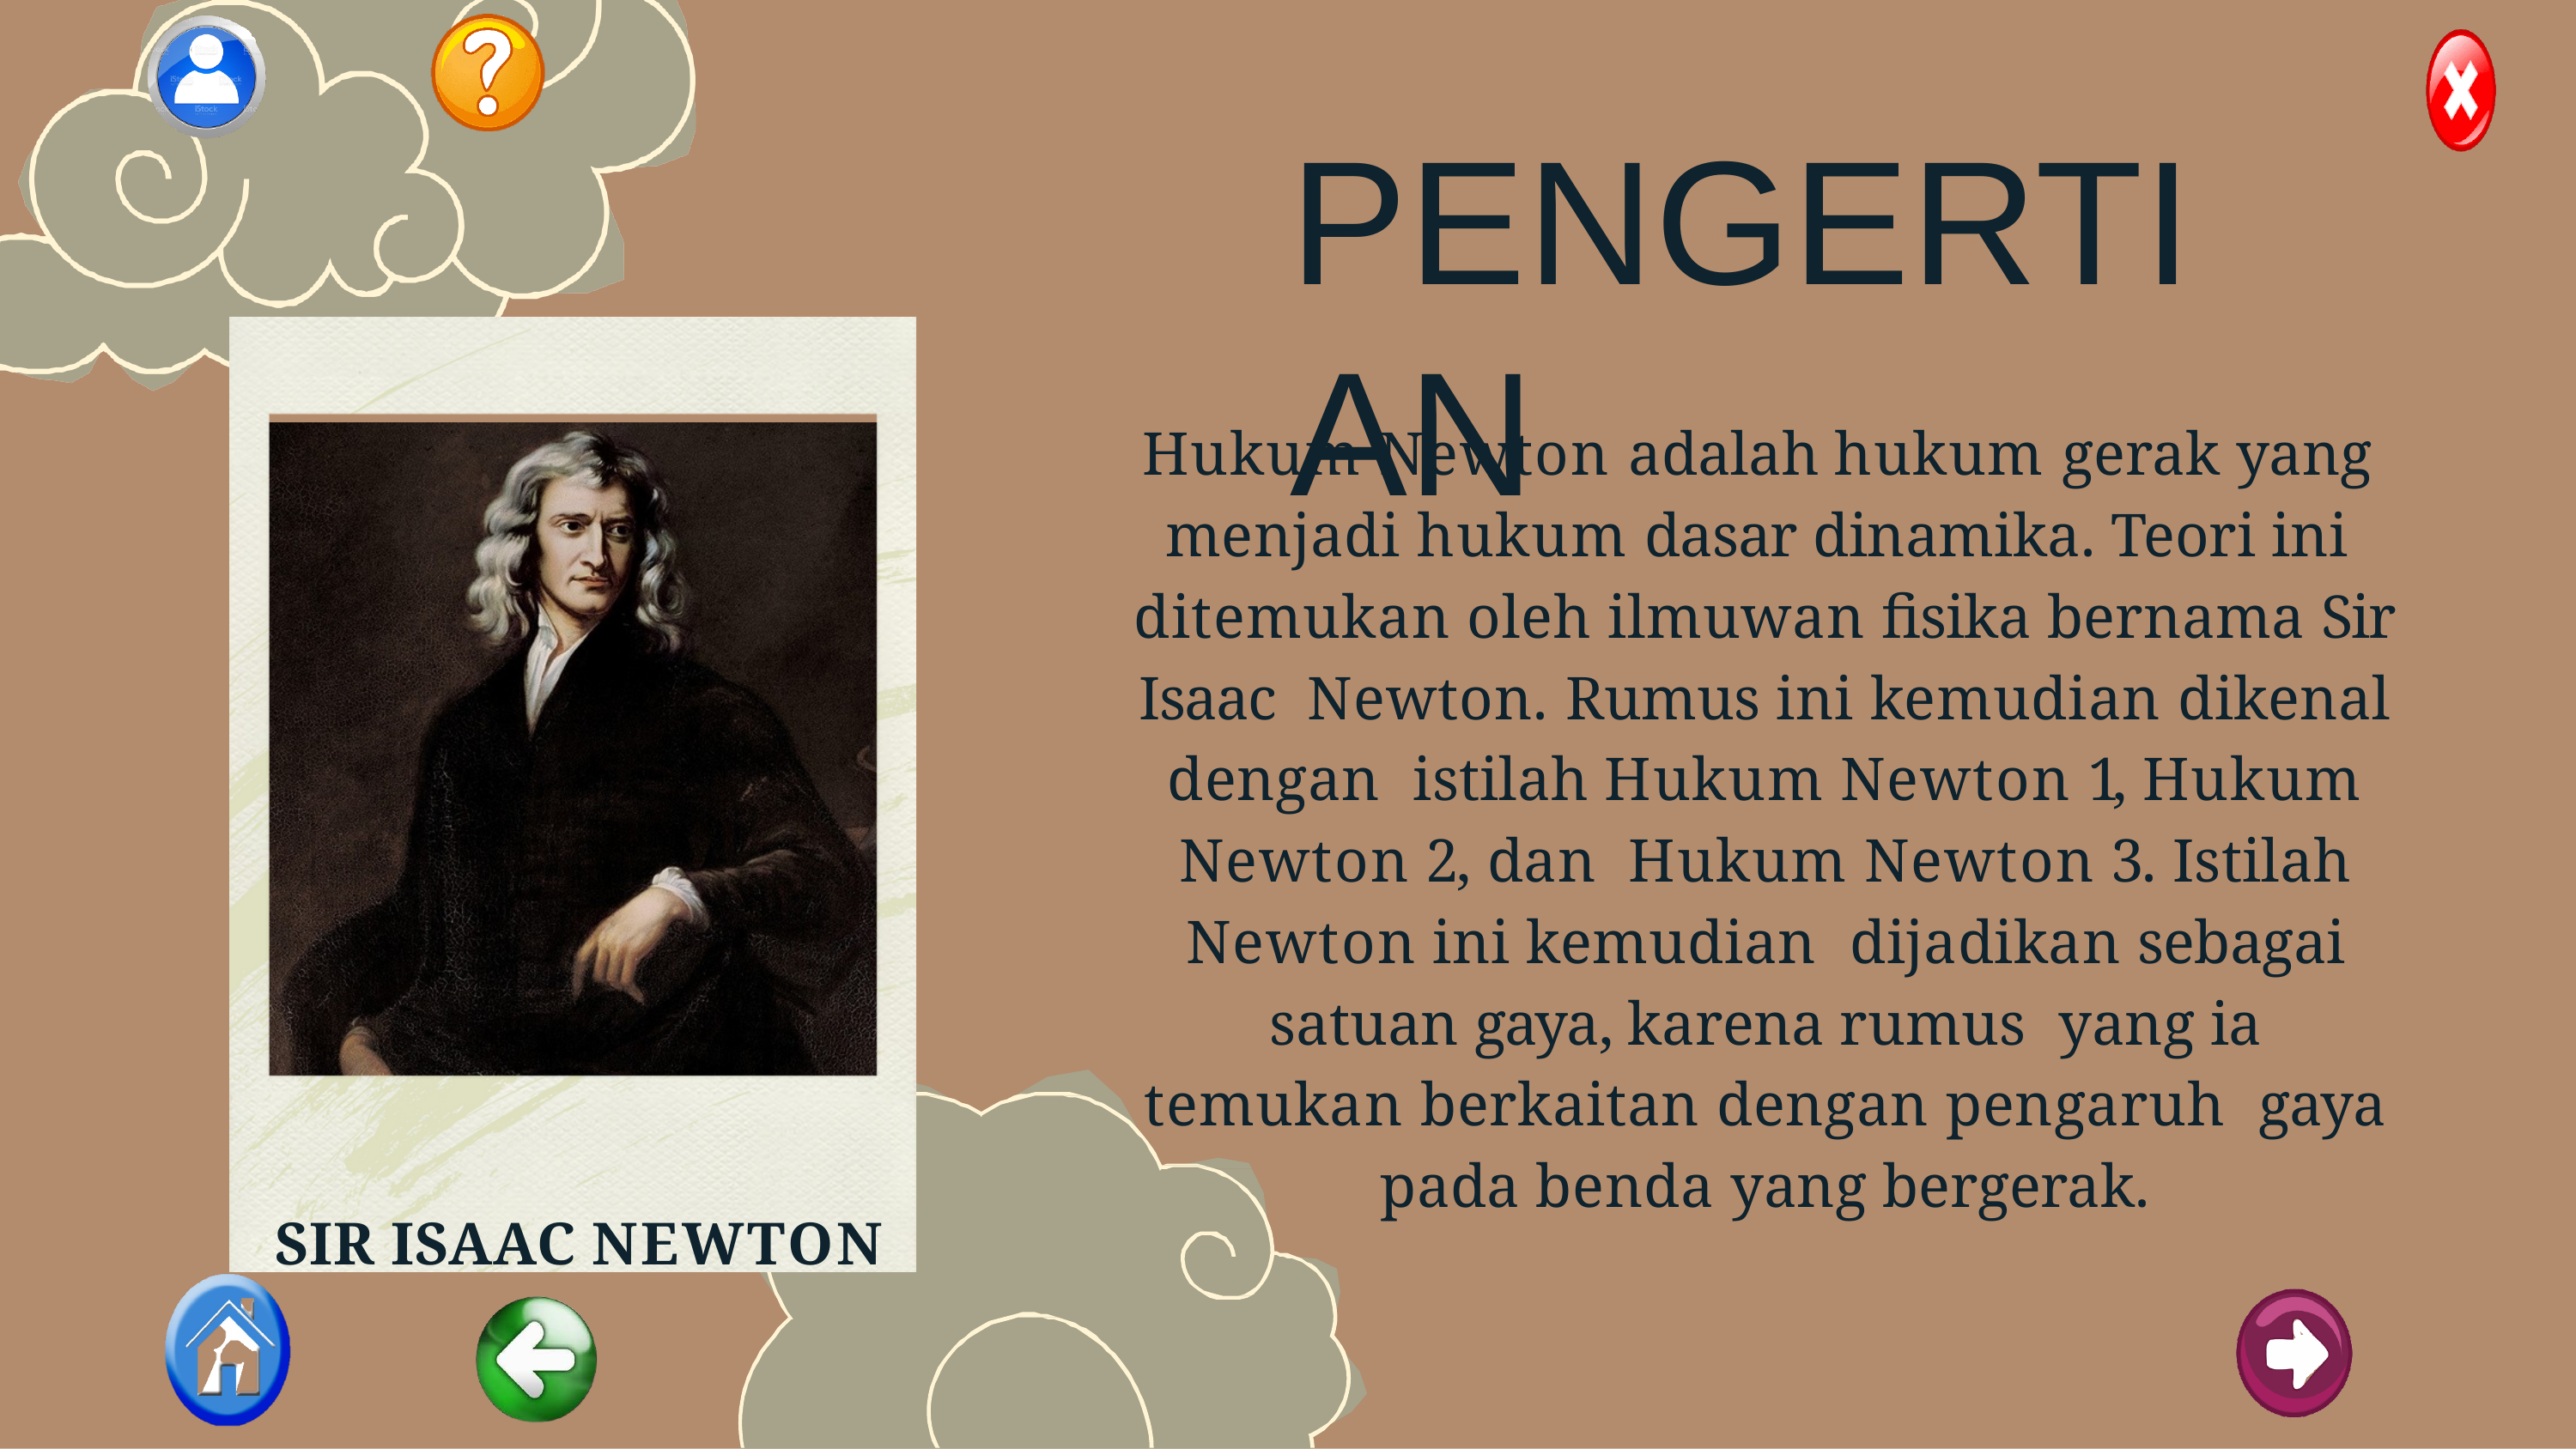

# PENGERTIAN

Hukum Newton adalah hukum gerak yang  menjadi hukum dasar dinamika. Teori ini  ditemukan oleh ilmuwan fisika bernama Sir Isaac  Newton. Rumus ini kemudian dikenal dengan  istilah Hukum Newton 1, Hukum Newton 2, dan  Hukum Newton 3. Istilah Newton ini kemudian  dijadikan sebagai satuan gaya, karena rumus  yang ia temukan berkaitan dengan pengaruh  gaya pada benda yang bergerak.
SIR ISAAC NEWTON